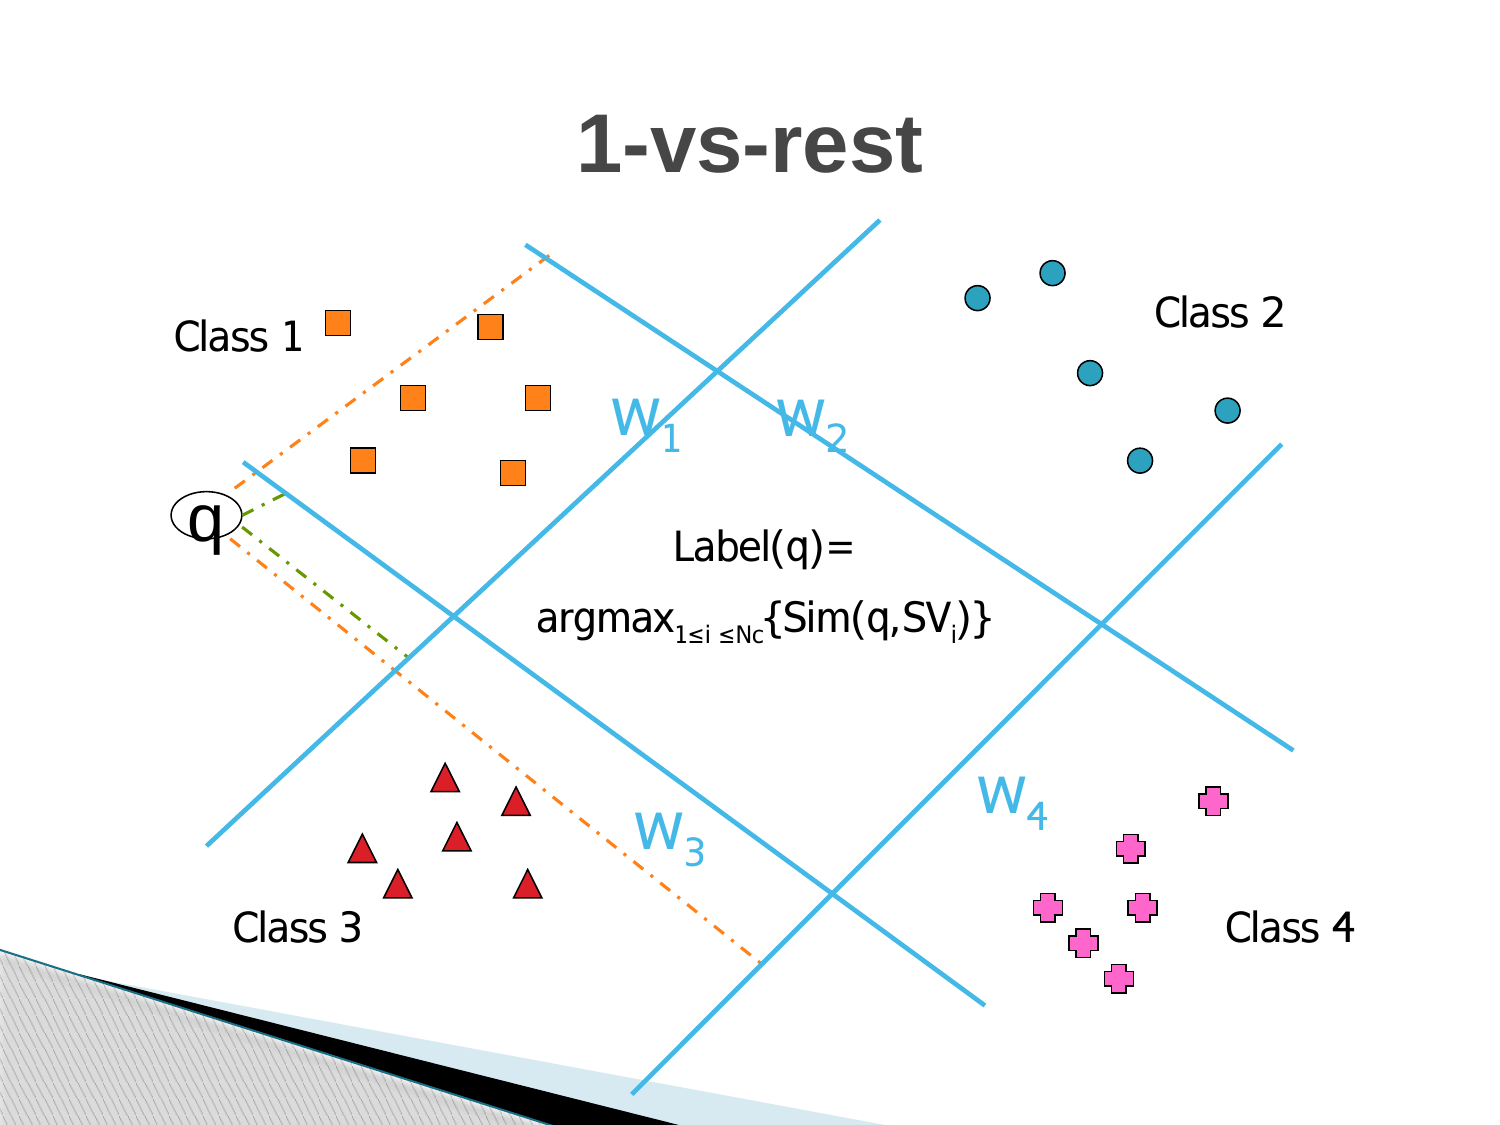

# 1-vs-rest

w2

w1

Class 2

Class 1

w3

w4

q

Label(q)=
argmax1≤i ≤Nc{Sim(q,SVi)}

Class 3
Class 4